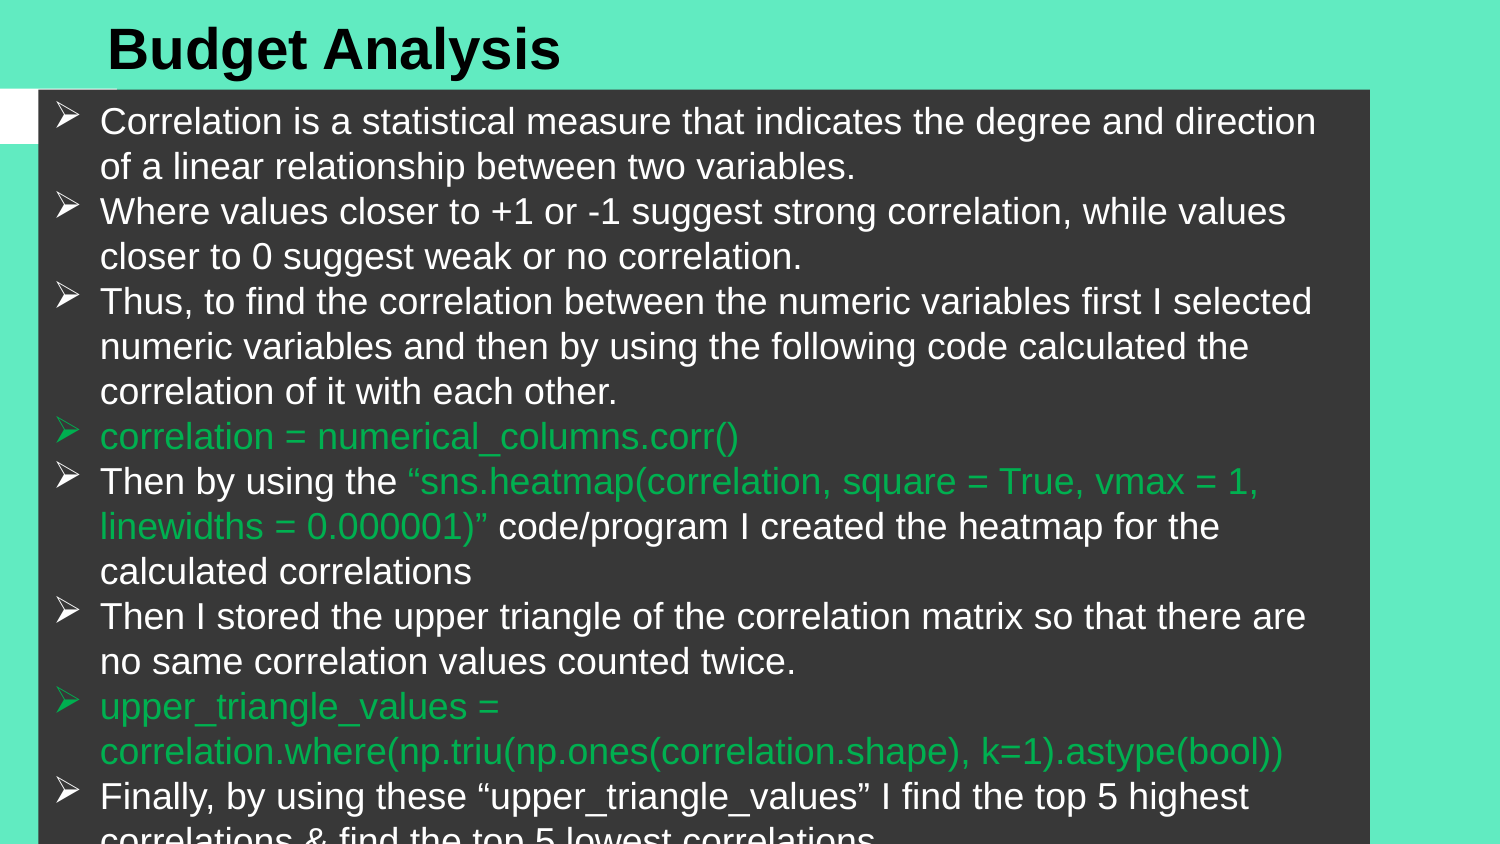

# Budget Analysis
Correlation is a statistical measure that indicates the degree and direction of a linear relationship between two variables.
Where values closer to +1 or -1 suggest strong correlation, while values closer to 0 suggest weak or no correlation.
Thus, to find the correlation between the numeric variables first I selected numeric variables and then by using the following code calculated the correlation of it with each other.
correlation = numerical_columns.corr()
Then by using the “sns.heatmap(correlation, square = True, vmax = 1, linewidths = 0.000001)” code/program I created the heatmap for the calculated correlations
Then I stored the upper triangle of the correlation matrix so that there are no same correlation values counted twice.
upper_triangle_values = correlation.where(np.triu(np.ones(correlation.shape), k=1).astype(bool))
Finally, by using these “upper_triangle_values” I find the top 5 highest correlations & find the top 5 lowest correlations.